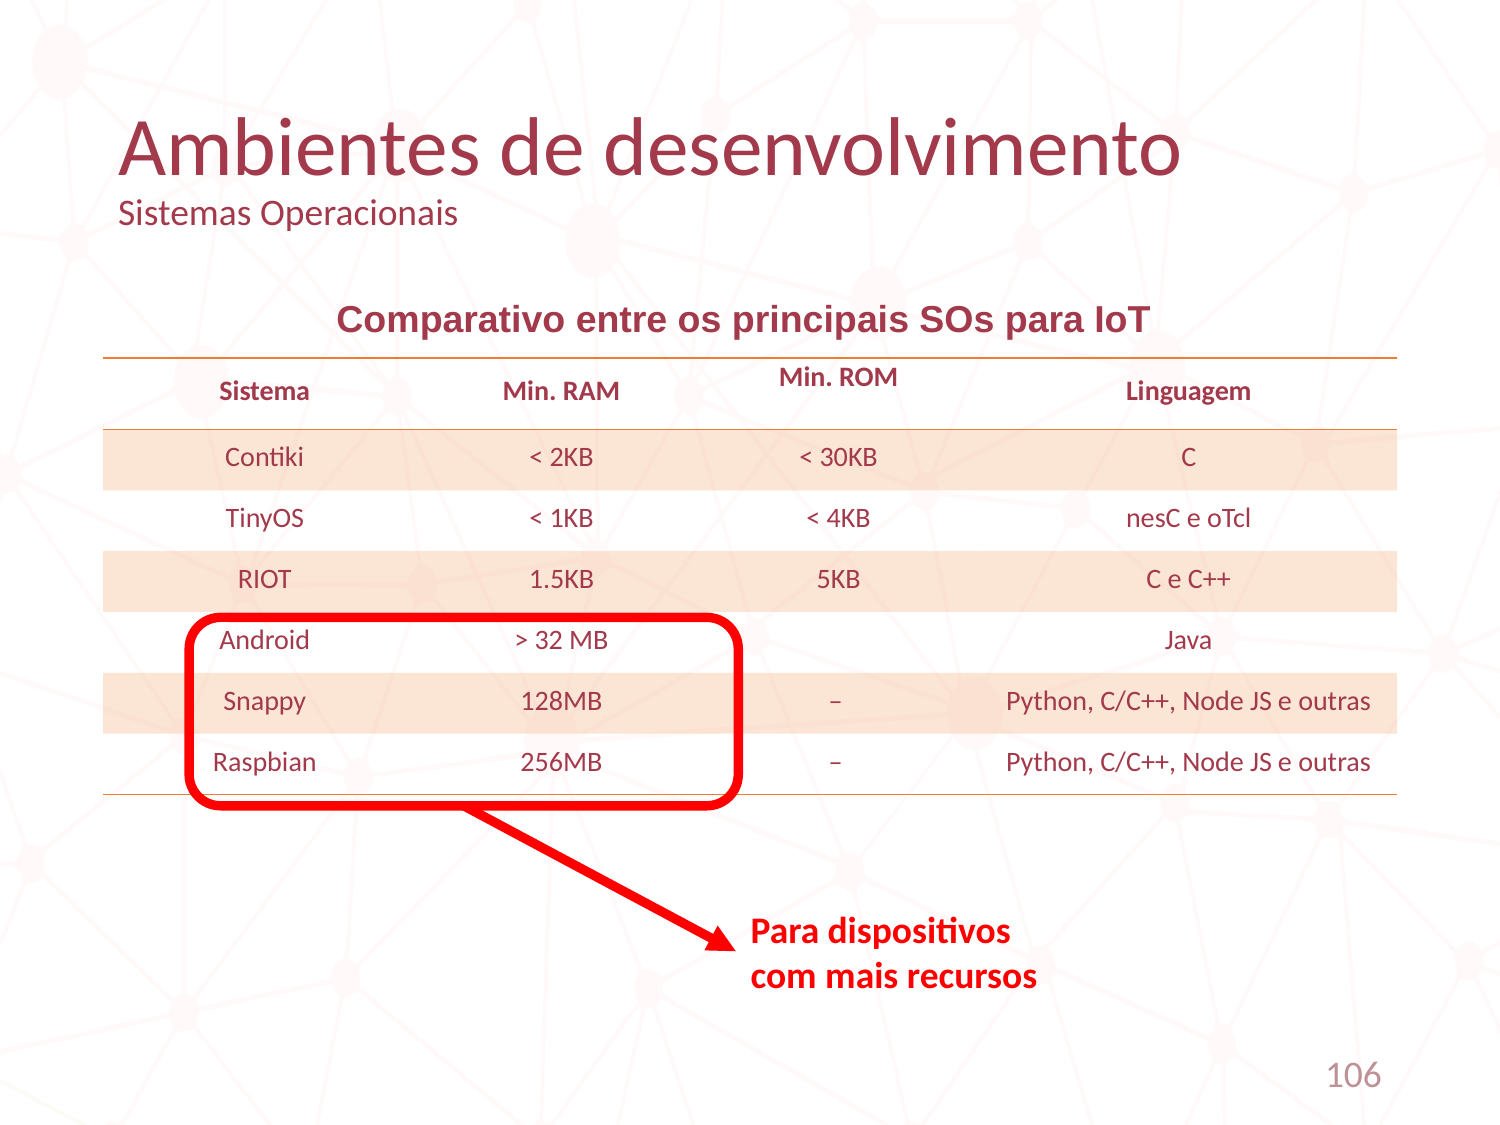

# Ambientes de desenvolvimento Sistemas Operacionais

Comparativo entre os principais SOs para IoT
| Sistema | Min. RAM | Min. ROM | Linguagem |
| --- | --- | --- | --- |
| Contiki | < 2KB | < 30KB | C |
| TinyOS | < 1KB | < 4KB | nesC e oTcl |
| RIOT | 1.5KB | 5KB | C e C++ |
| Android | > 32 MB |  | Java |
| Snappy | 128MB | – | Python, C/C++, Node JS e outras |
| Raspbian | 256MB | – | Python, C/C++, Node JS e outras |

Para dispositivos com mais recursos
106